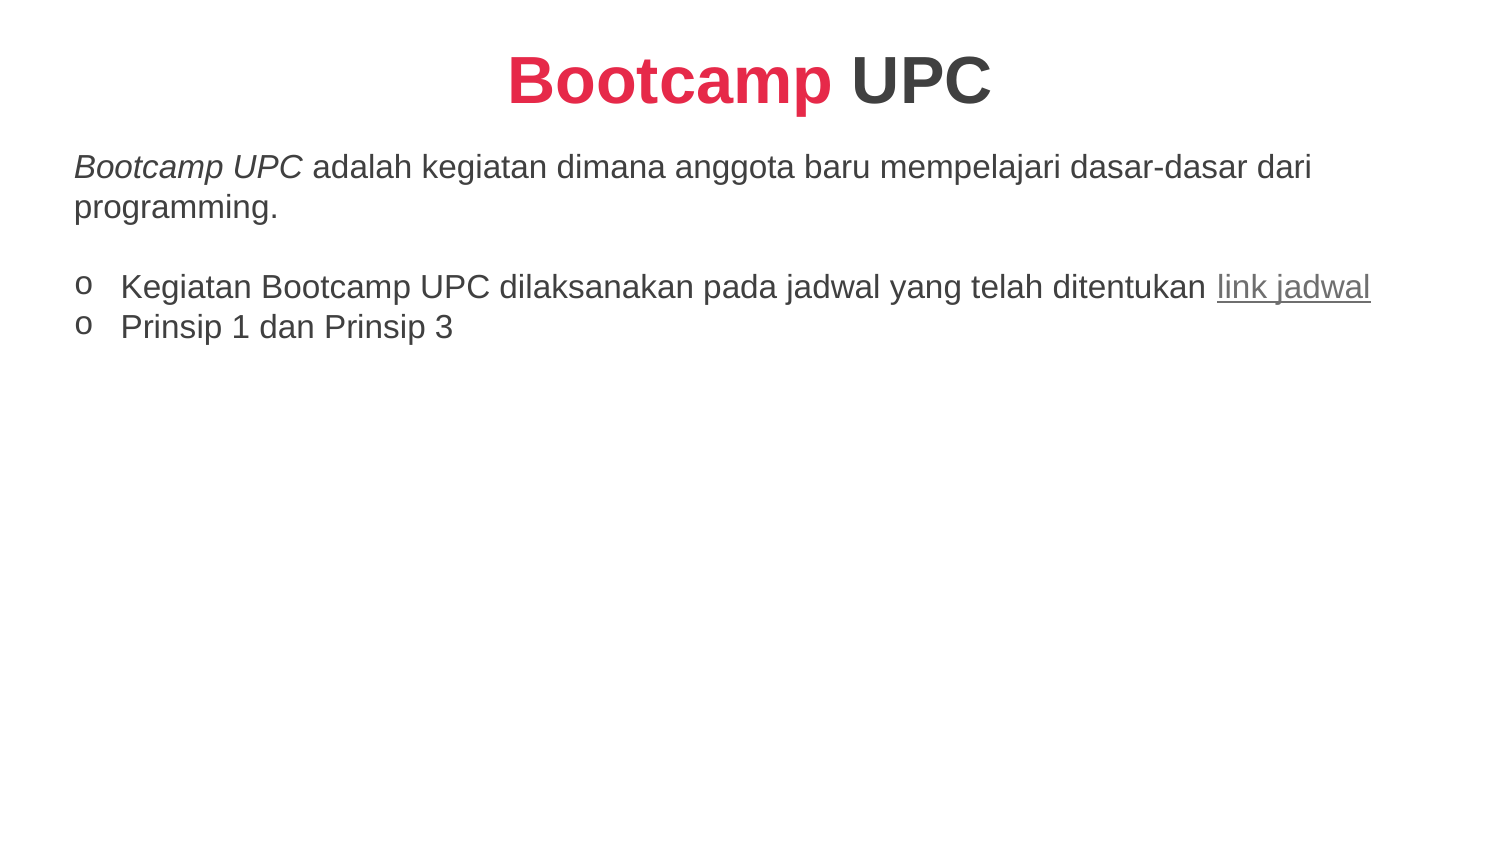

Bootcamp UPC

Bootcamp UPC adalah kegiatan dimana anggota baru mempelajari dasar-dasar dari programming.

Kegiatan Bootcamp UPC dilaksanakan pada jadwal yang telah ditentukan link jadwal
Prinsip 1 dan Prinsip 3